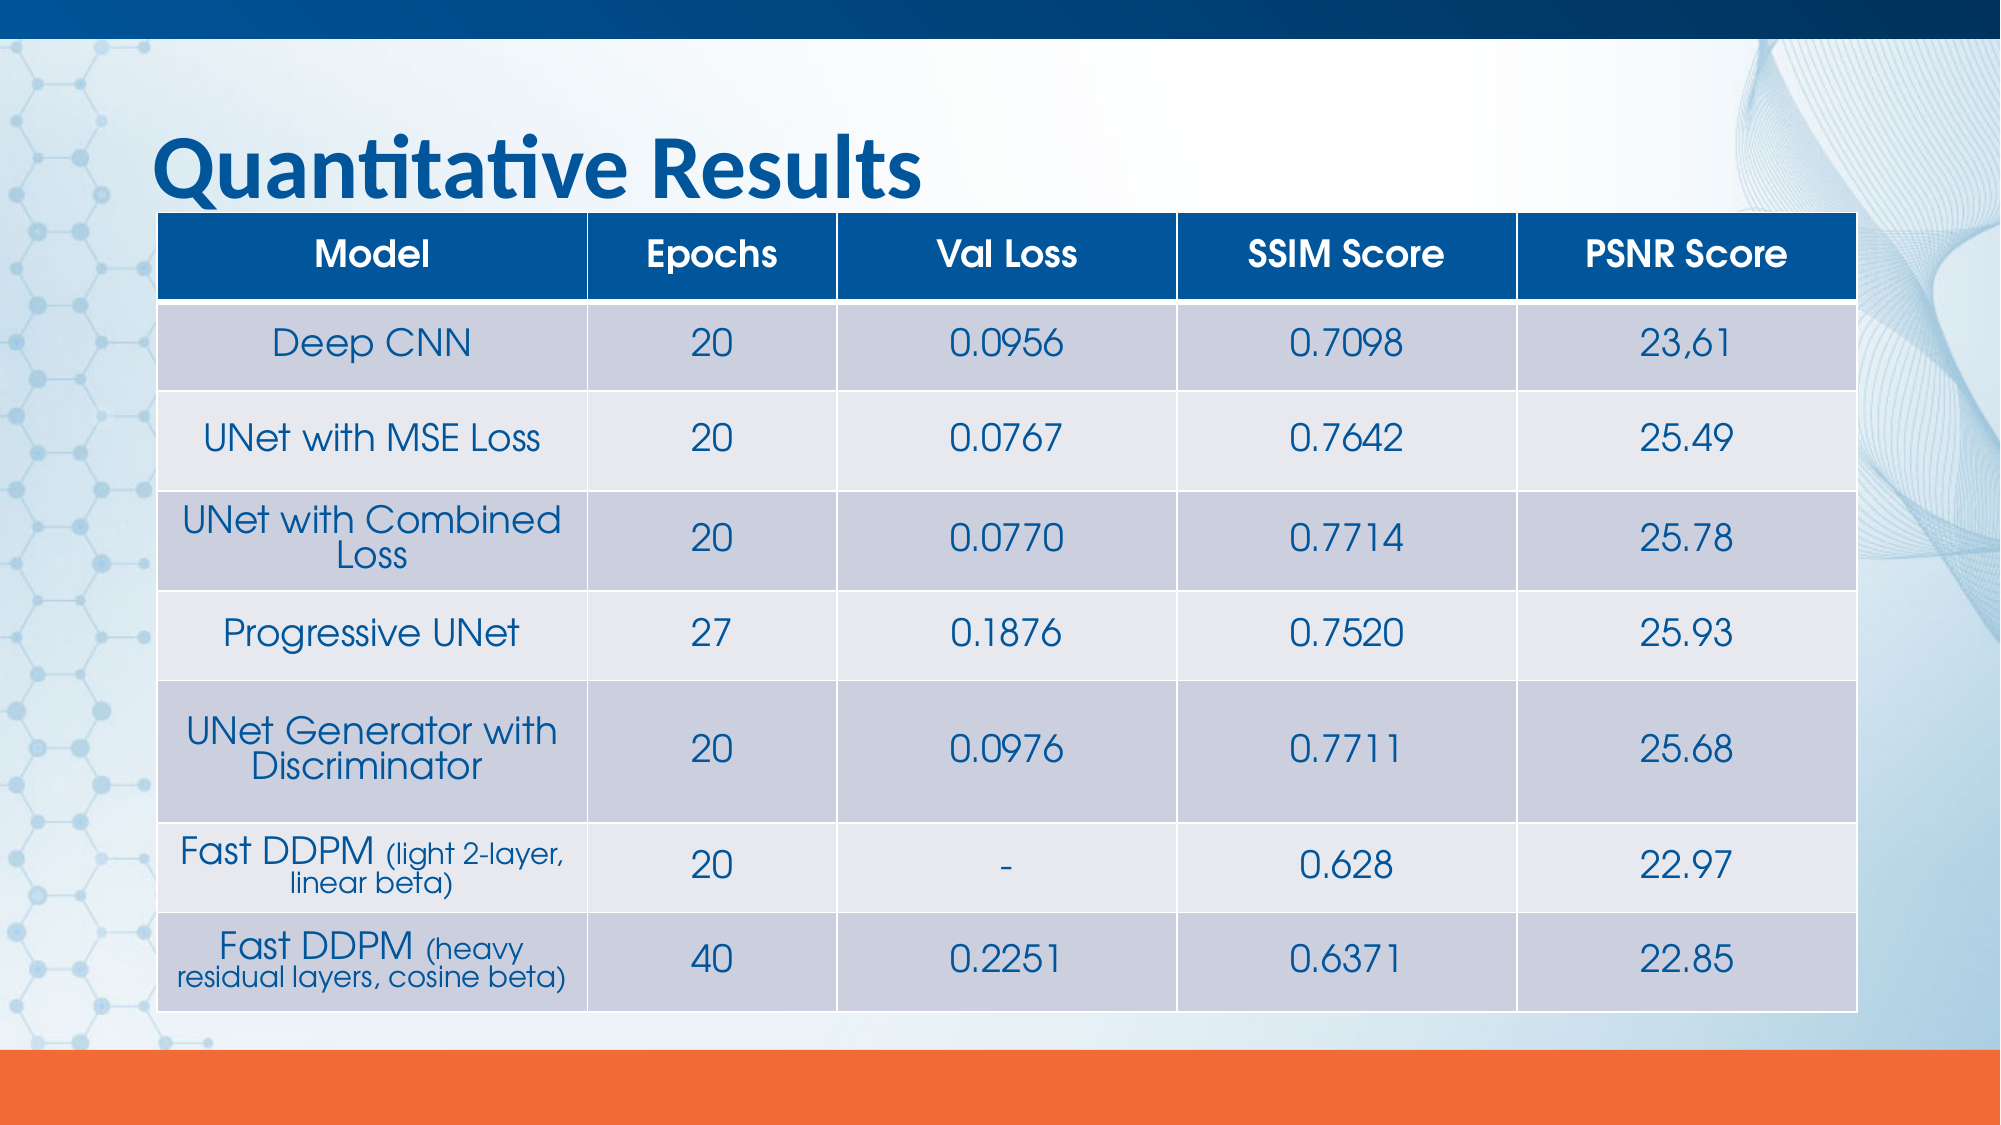

12/1/2025
# Quantitative Results
| Model | Epochs | Val Loss | SSIM Score | PSNR Score |
| --- | --- | --- | --- | --- |
| Deep CNN | 20 | 0.0956 | 0.7098 | 23,61 |
| UNet with MSE Loss | 20 | 0.0767 | 0.7642 | 25.49 |
| UNet with Combined Loss | 20 | 0.0770 | 0.7714 | 25.78 |
| Progressive UNet | 27 | 0.1876 | 0.7520 | 25.93 |
| UNet Generator with Discriminator | 20 | 0.0976 | 0.7711 | 25.68 |
| Fast DDPM (light 2-layer, linear beta) | 20 | - | 0.628 | 22.97 |
| Fast DDPM (heavy residual layers, cosine beta) | 40 | 0.2251 | 0.6371 | 22.85 |